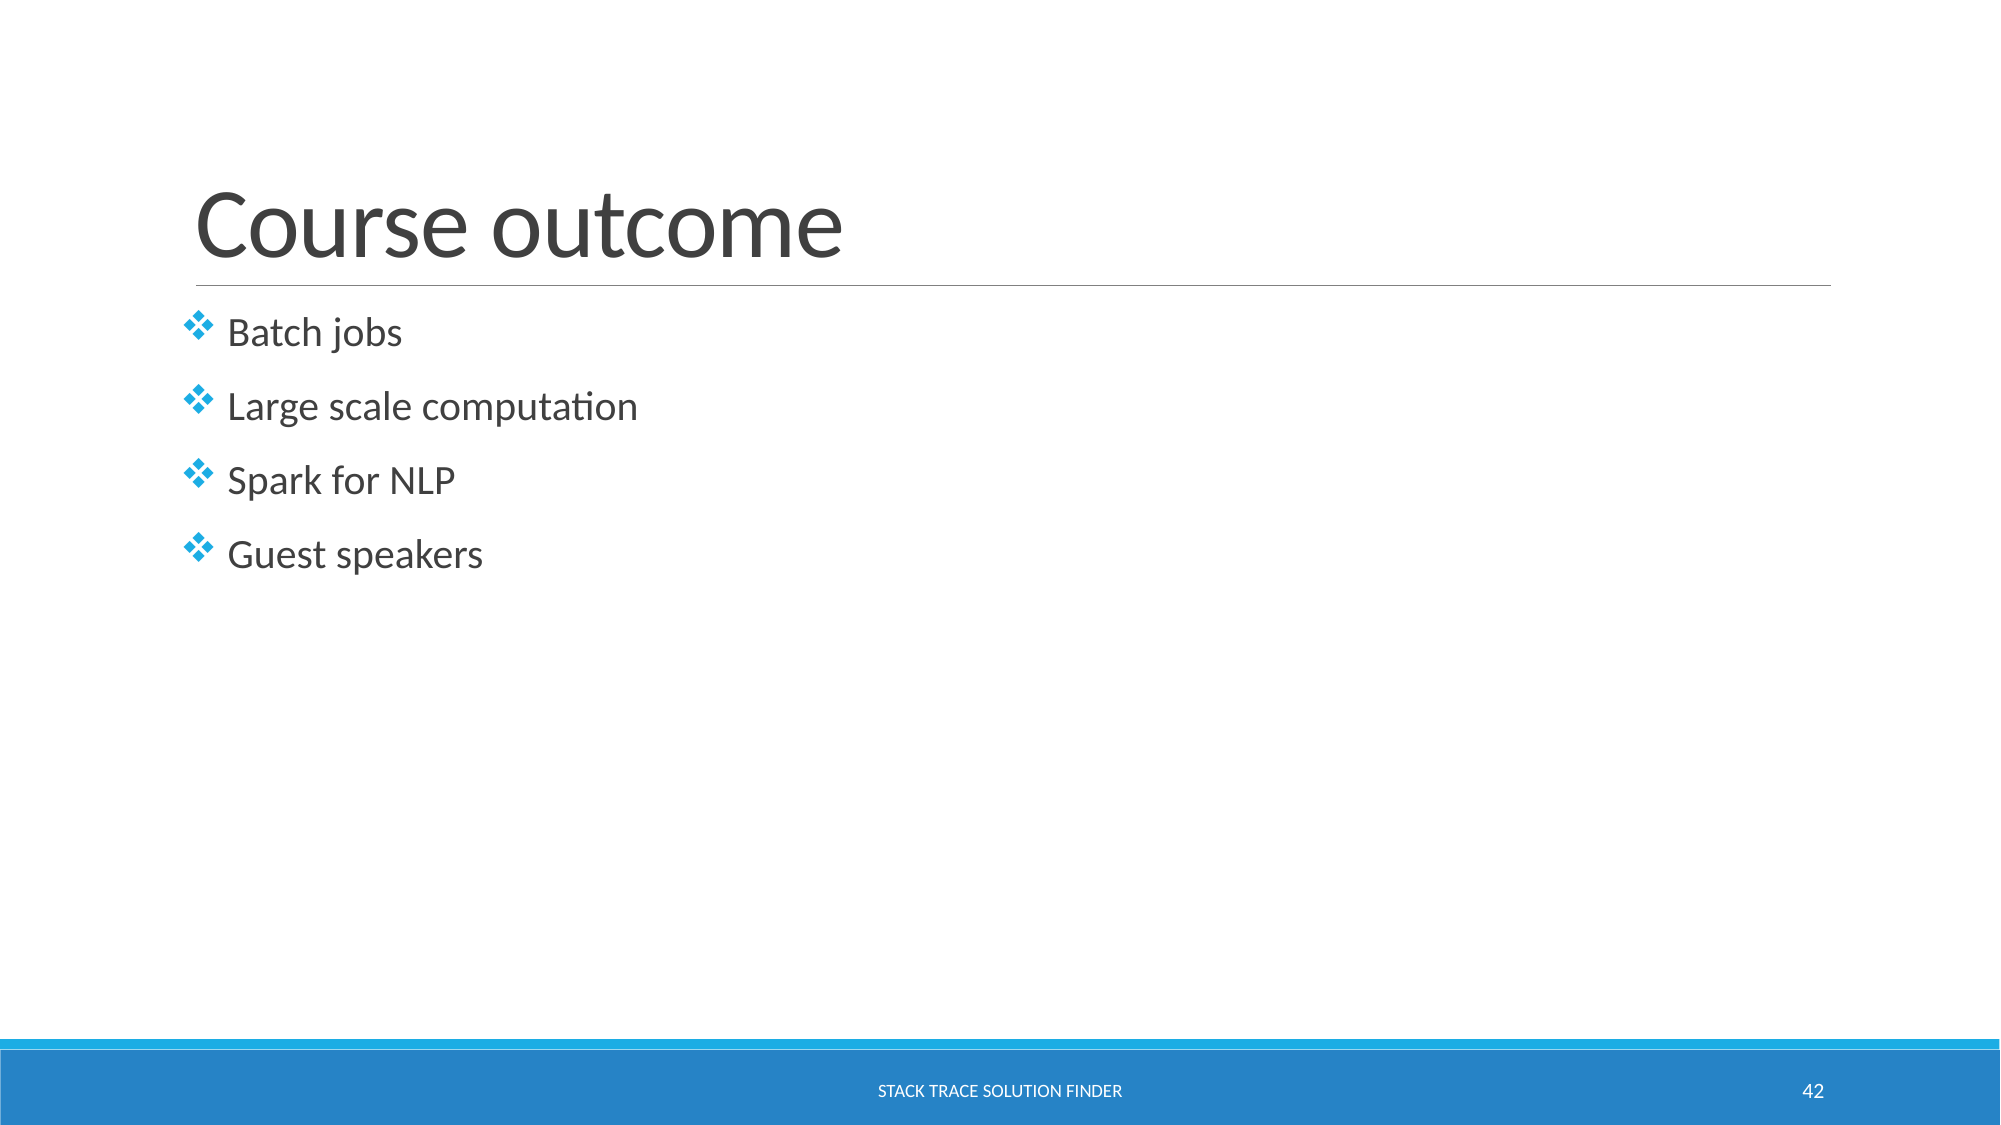

# Course outcome
 Batch jobs
 Large scale computation
 Spark for NLP
 Guest speakers
Stack trace solution finder
42